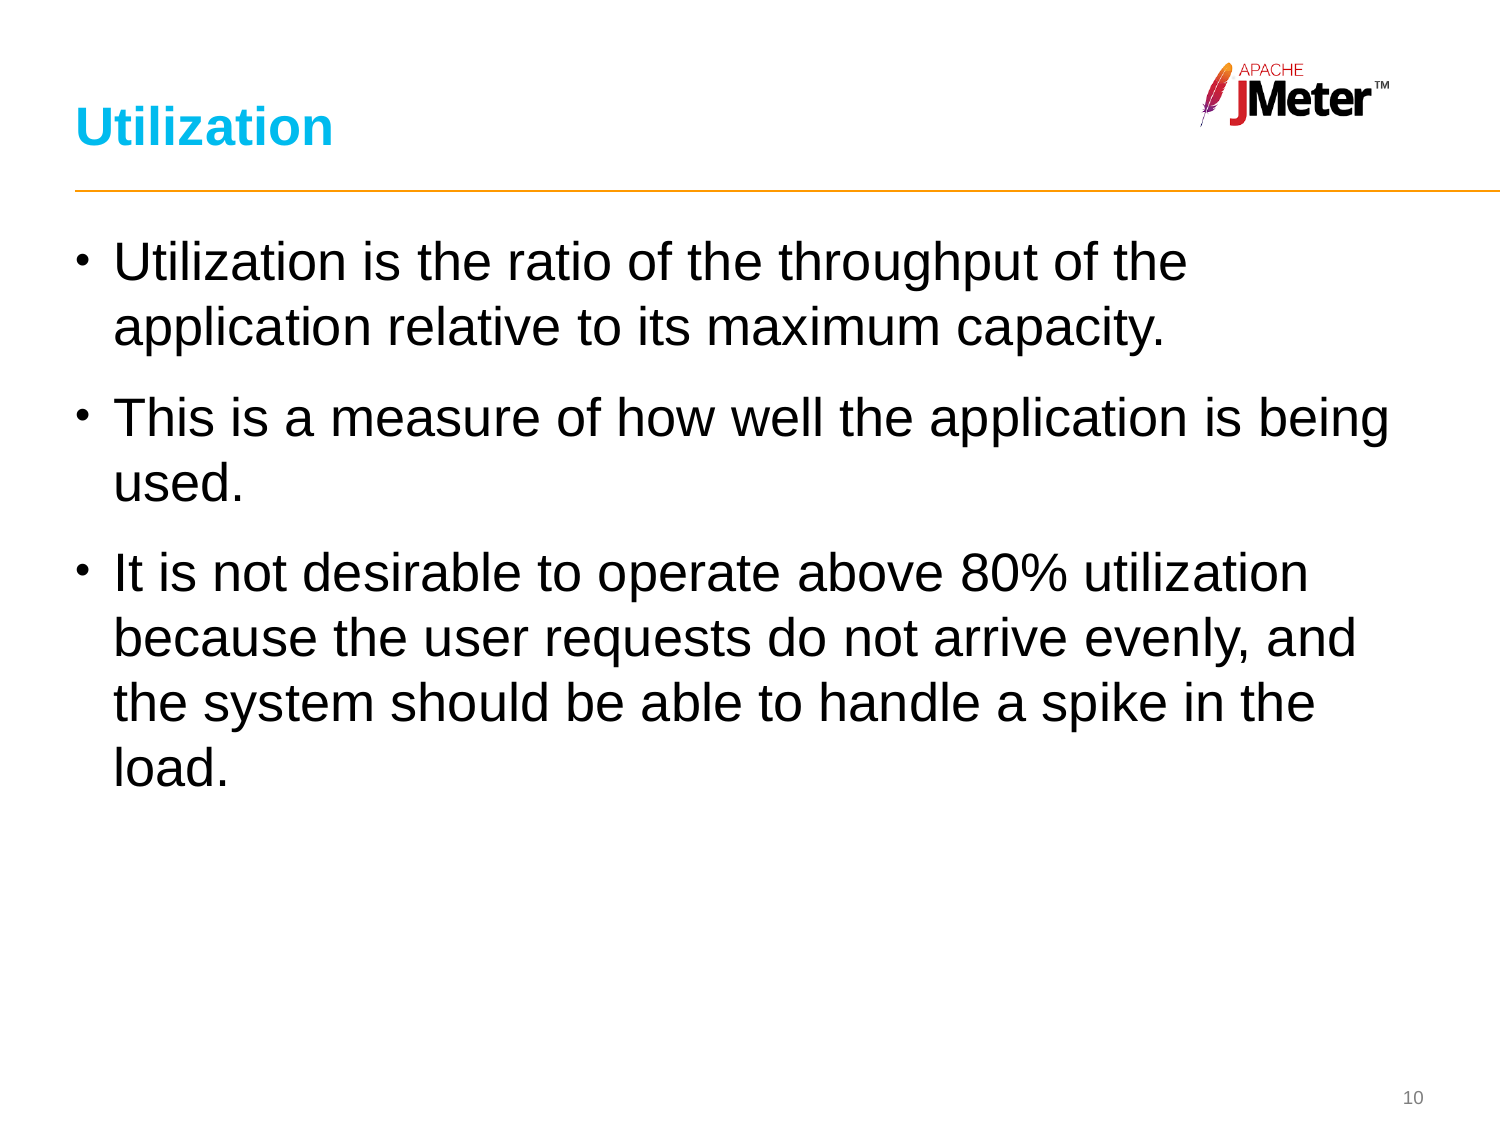

# Utilization
Utilization is the ratio of the throughput of the application relative to its maximum capacity.
This is a measure of how well the application is being used.
It is not desirable to operate above 80% utilization because the user requests do not arrive evenly, and the system should be able to handle a spike in the load.